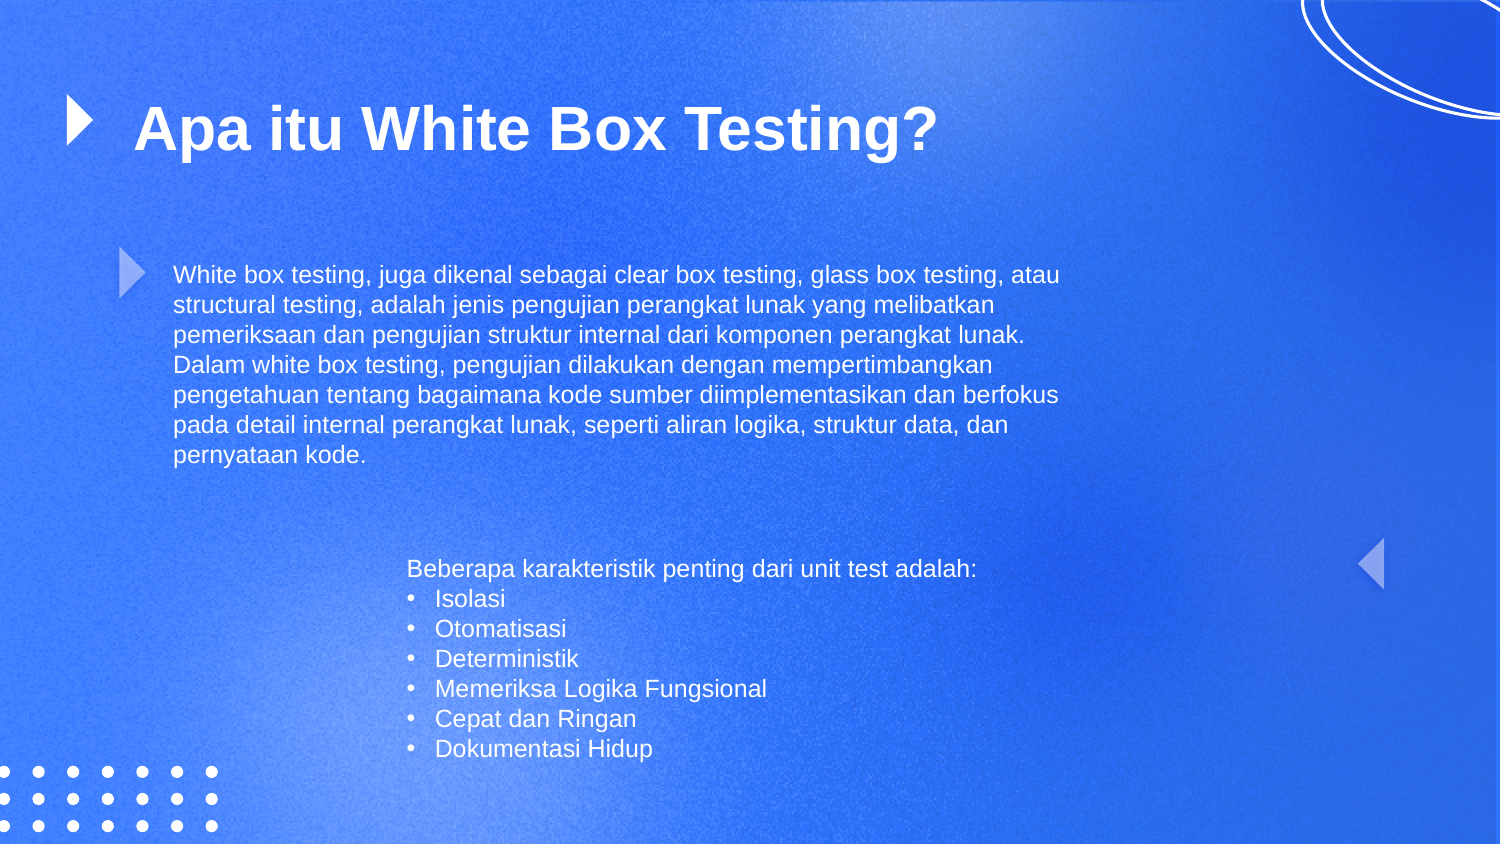

# Apa itu White Box Testing?
White box testing, juga dikenal sebagai clear box testing, glass box testing, atau structural testing, adalah jenis pengujian perangkat lunak yang melibatkan pemeriksaan dan pengujian struktur internal dari komponen perangkat lunak. Dalam white box testing, pengujian dilakukan dengan mempertimbangkan pengetahuan tentang bagaimana kode sumber diimplementasikan dan berfokus pada detail internal perangkat lunak, seperti aliran logika, struktur data, dan pernyataan kode.

Beberapa karakteristik penting dari unit test adalah:
Isolasi
Otomatisasi
Deterministik
Memeriksa Logika Fungsional
Cepat dan Ringan
Dokumentasi Hidup